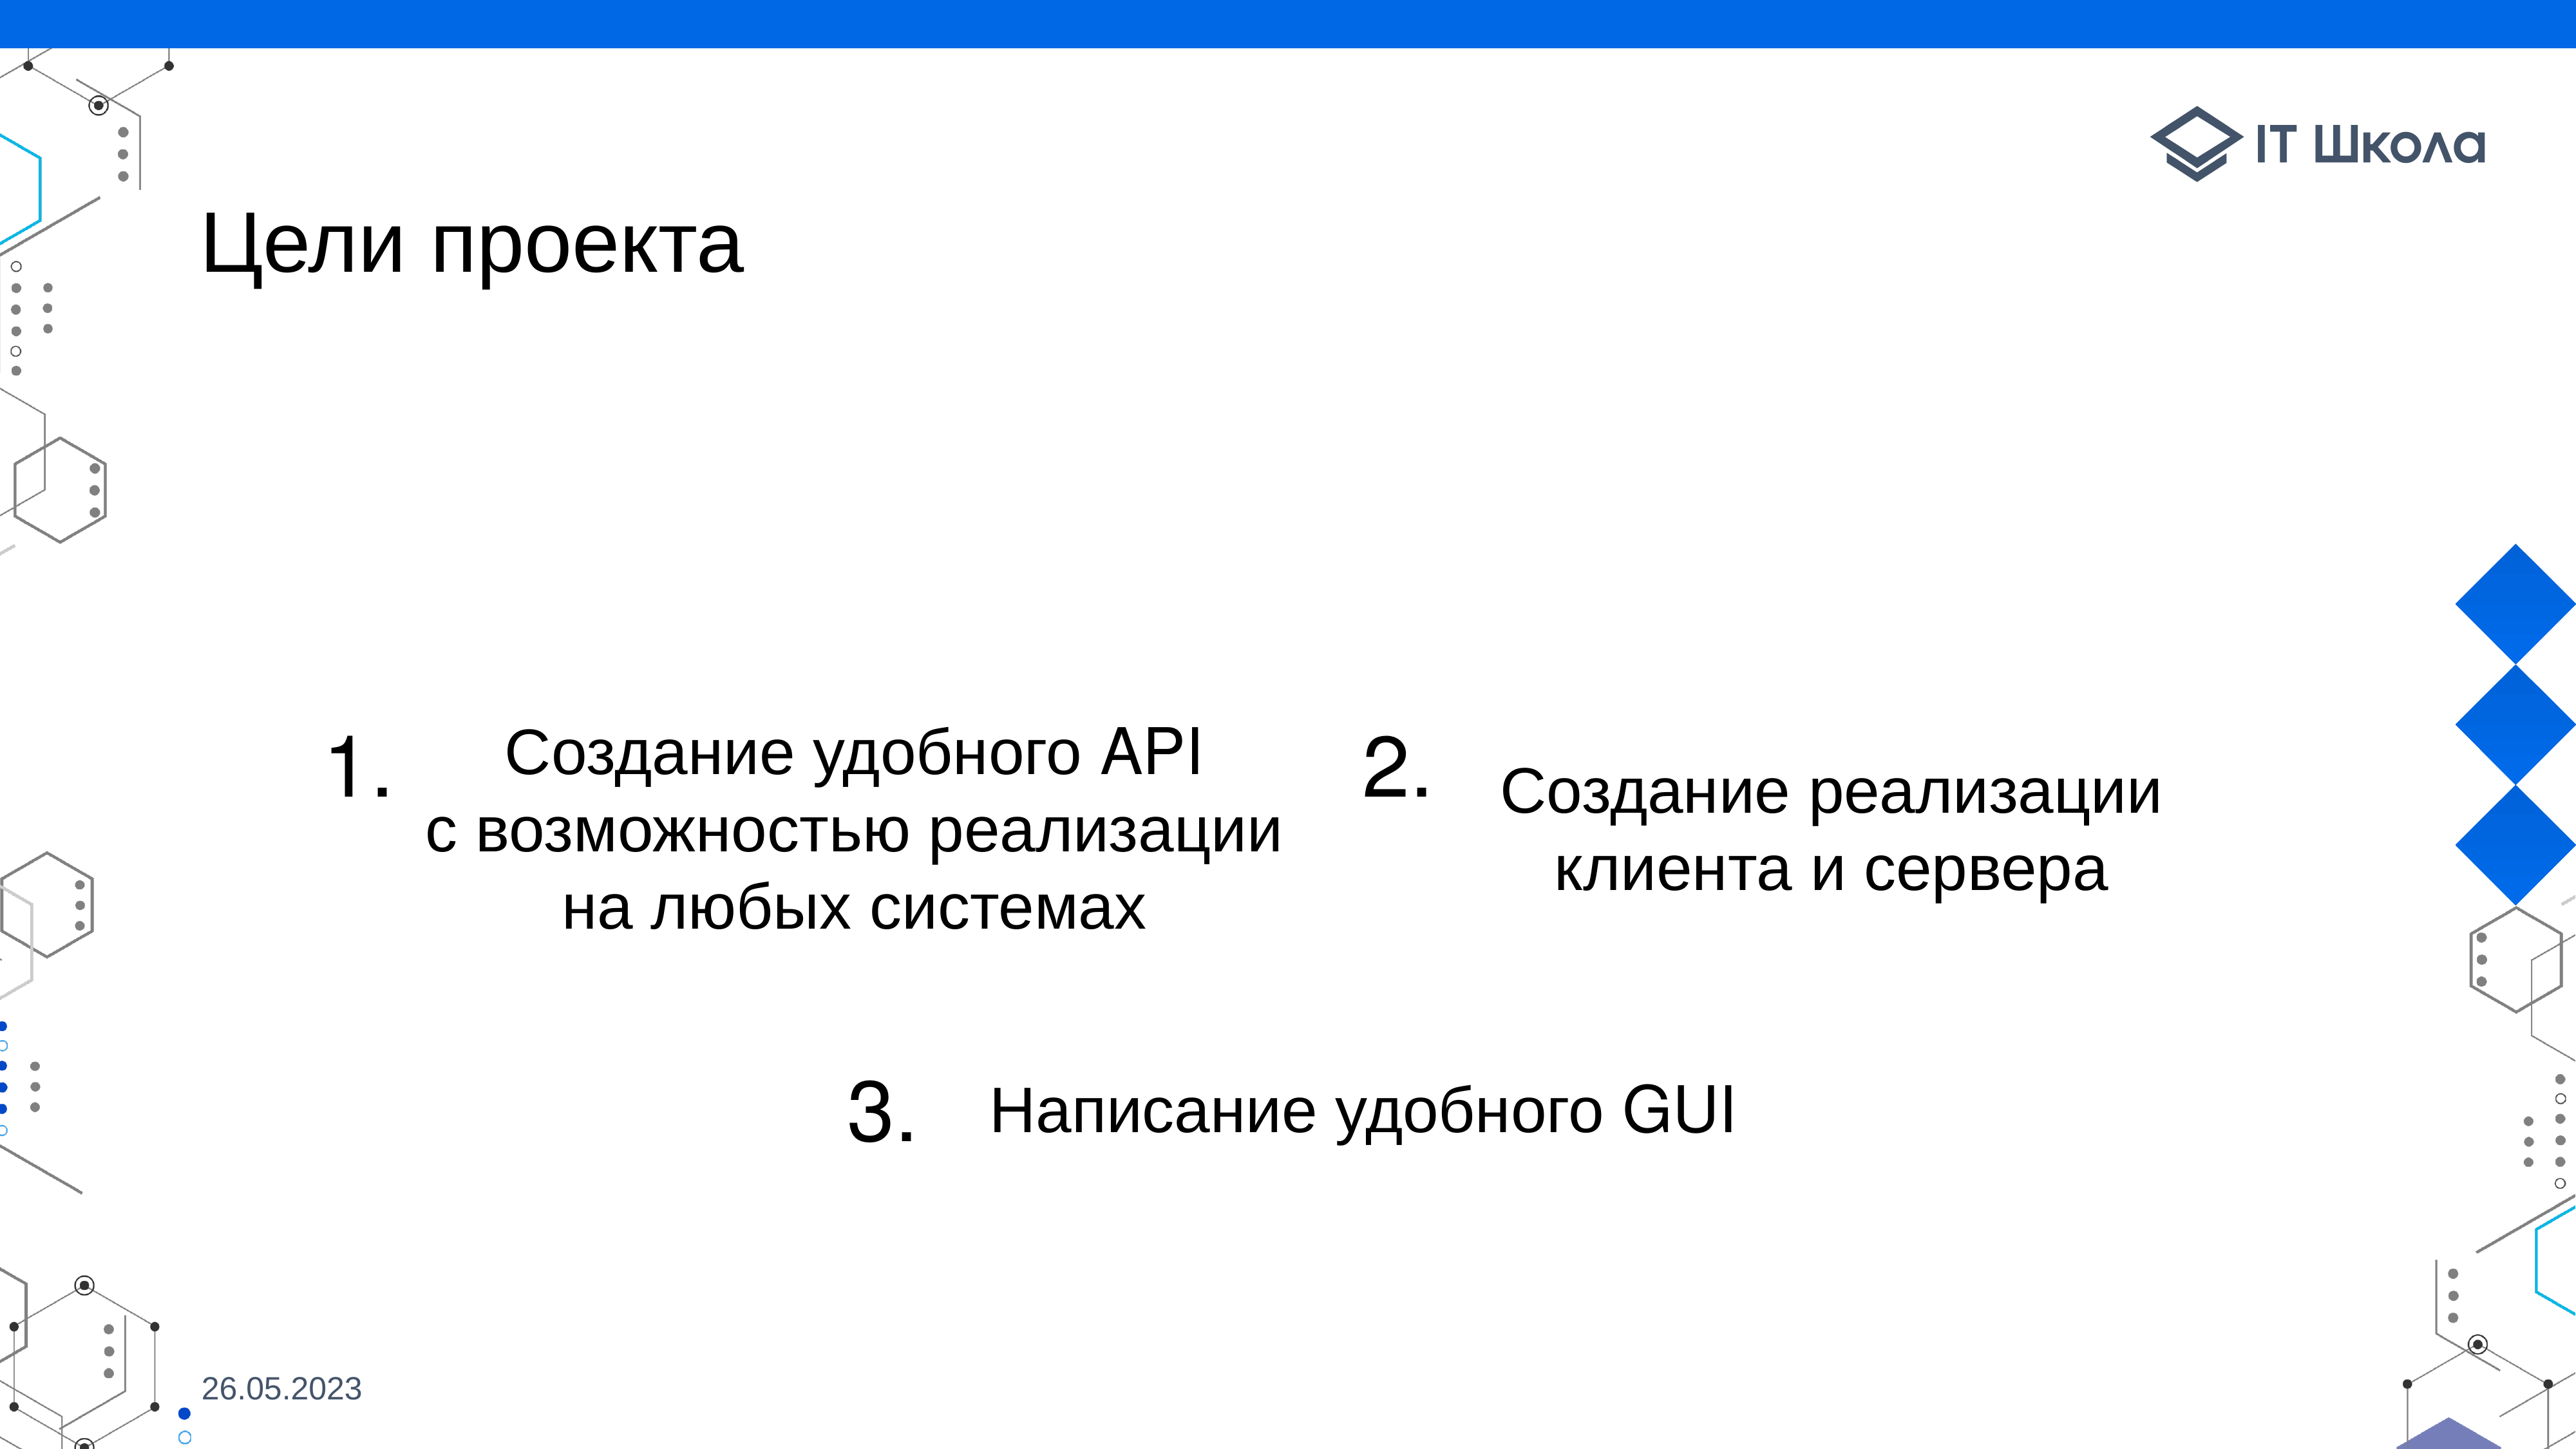

Цели проекта
1.
Создание удобного API
с возможностью реализации
 на любых системах
2.
Создание реализации
клиента и сервера
3.
Написание удобного GUI
26.05.2023
4